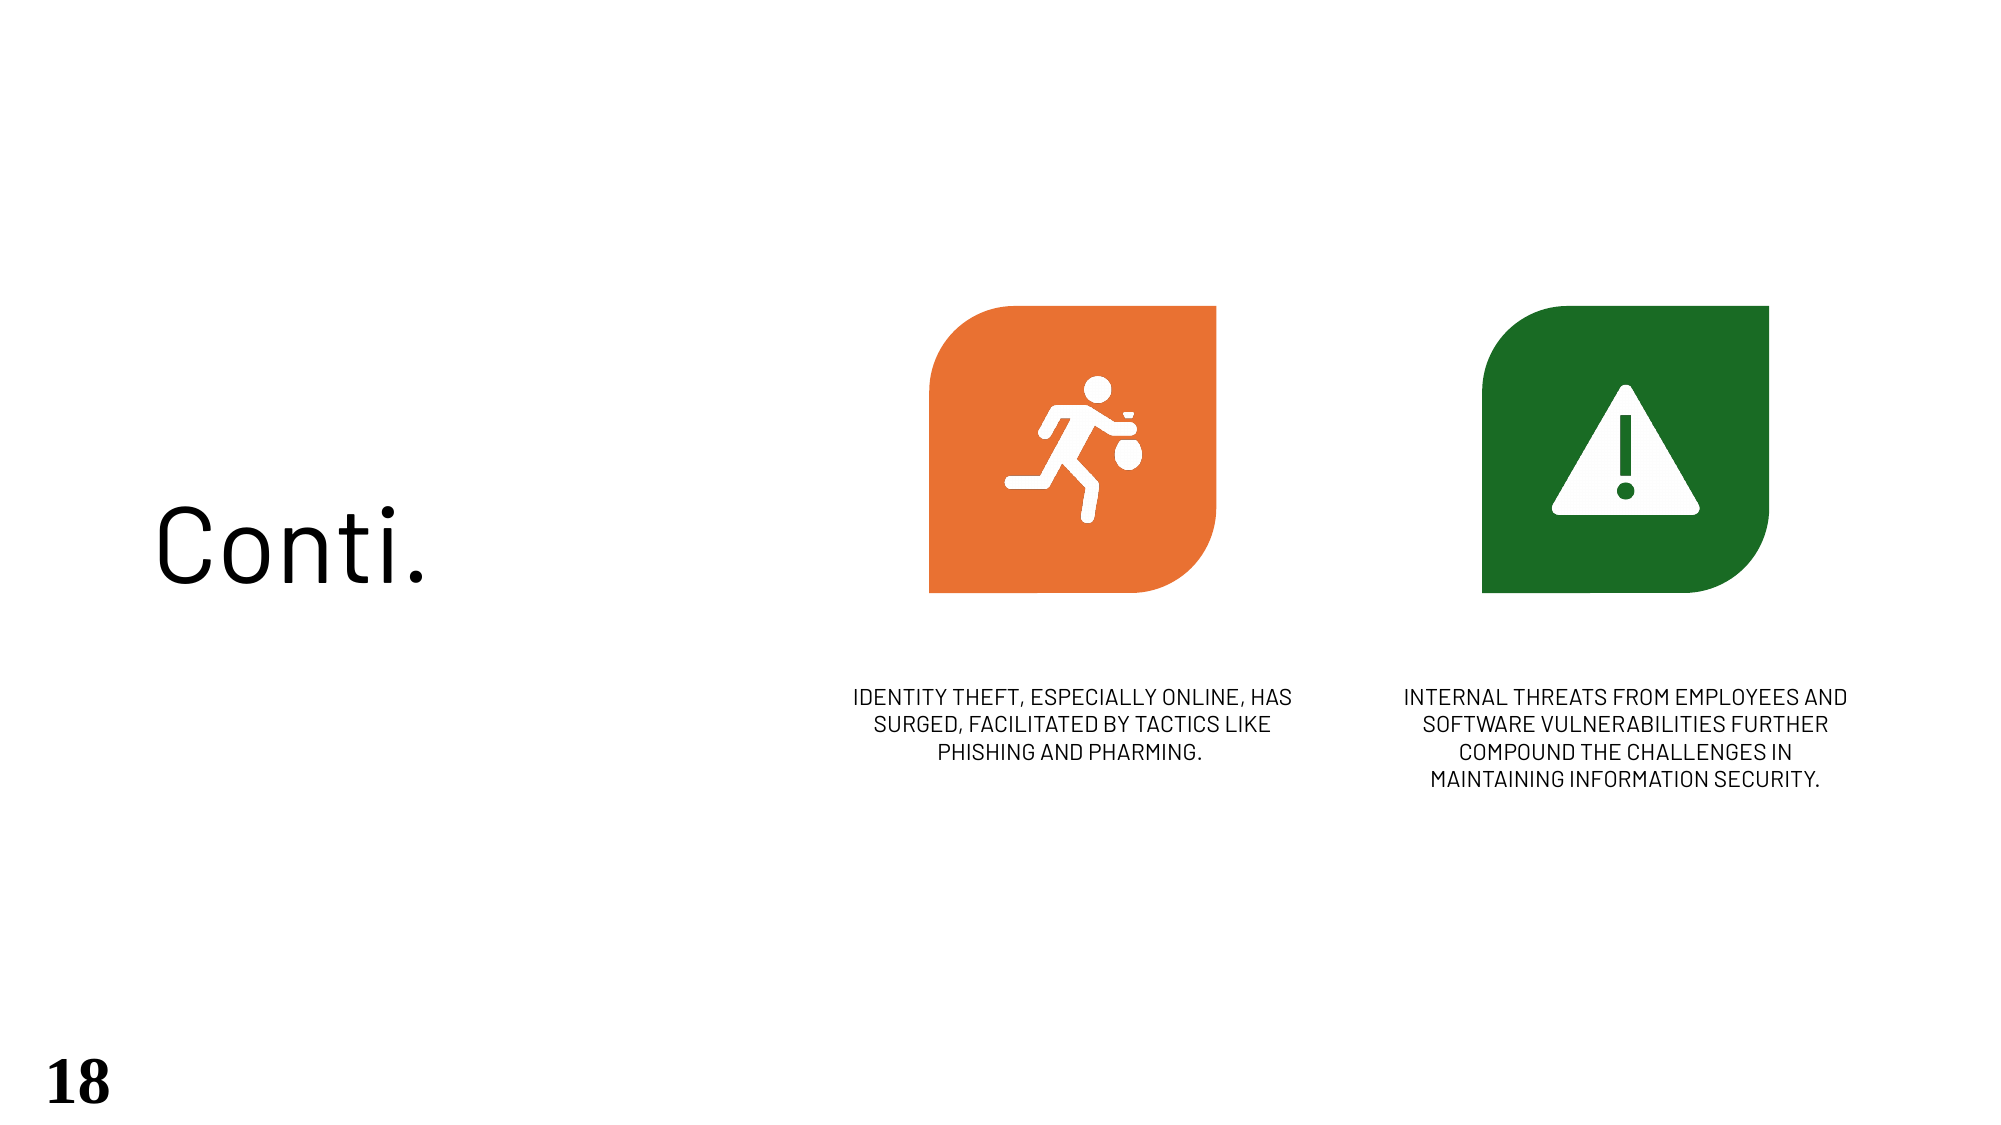

# Conti.
Identity theft, especially online, has surged, facilitated by tactics like phishing and pharming.
Internal threats from employees and software vulnerabilities further compound the challenges in maintaining information security.
18